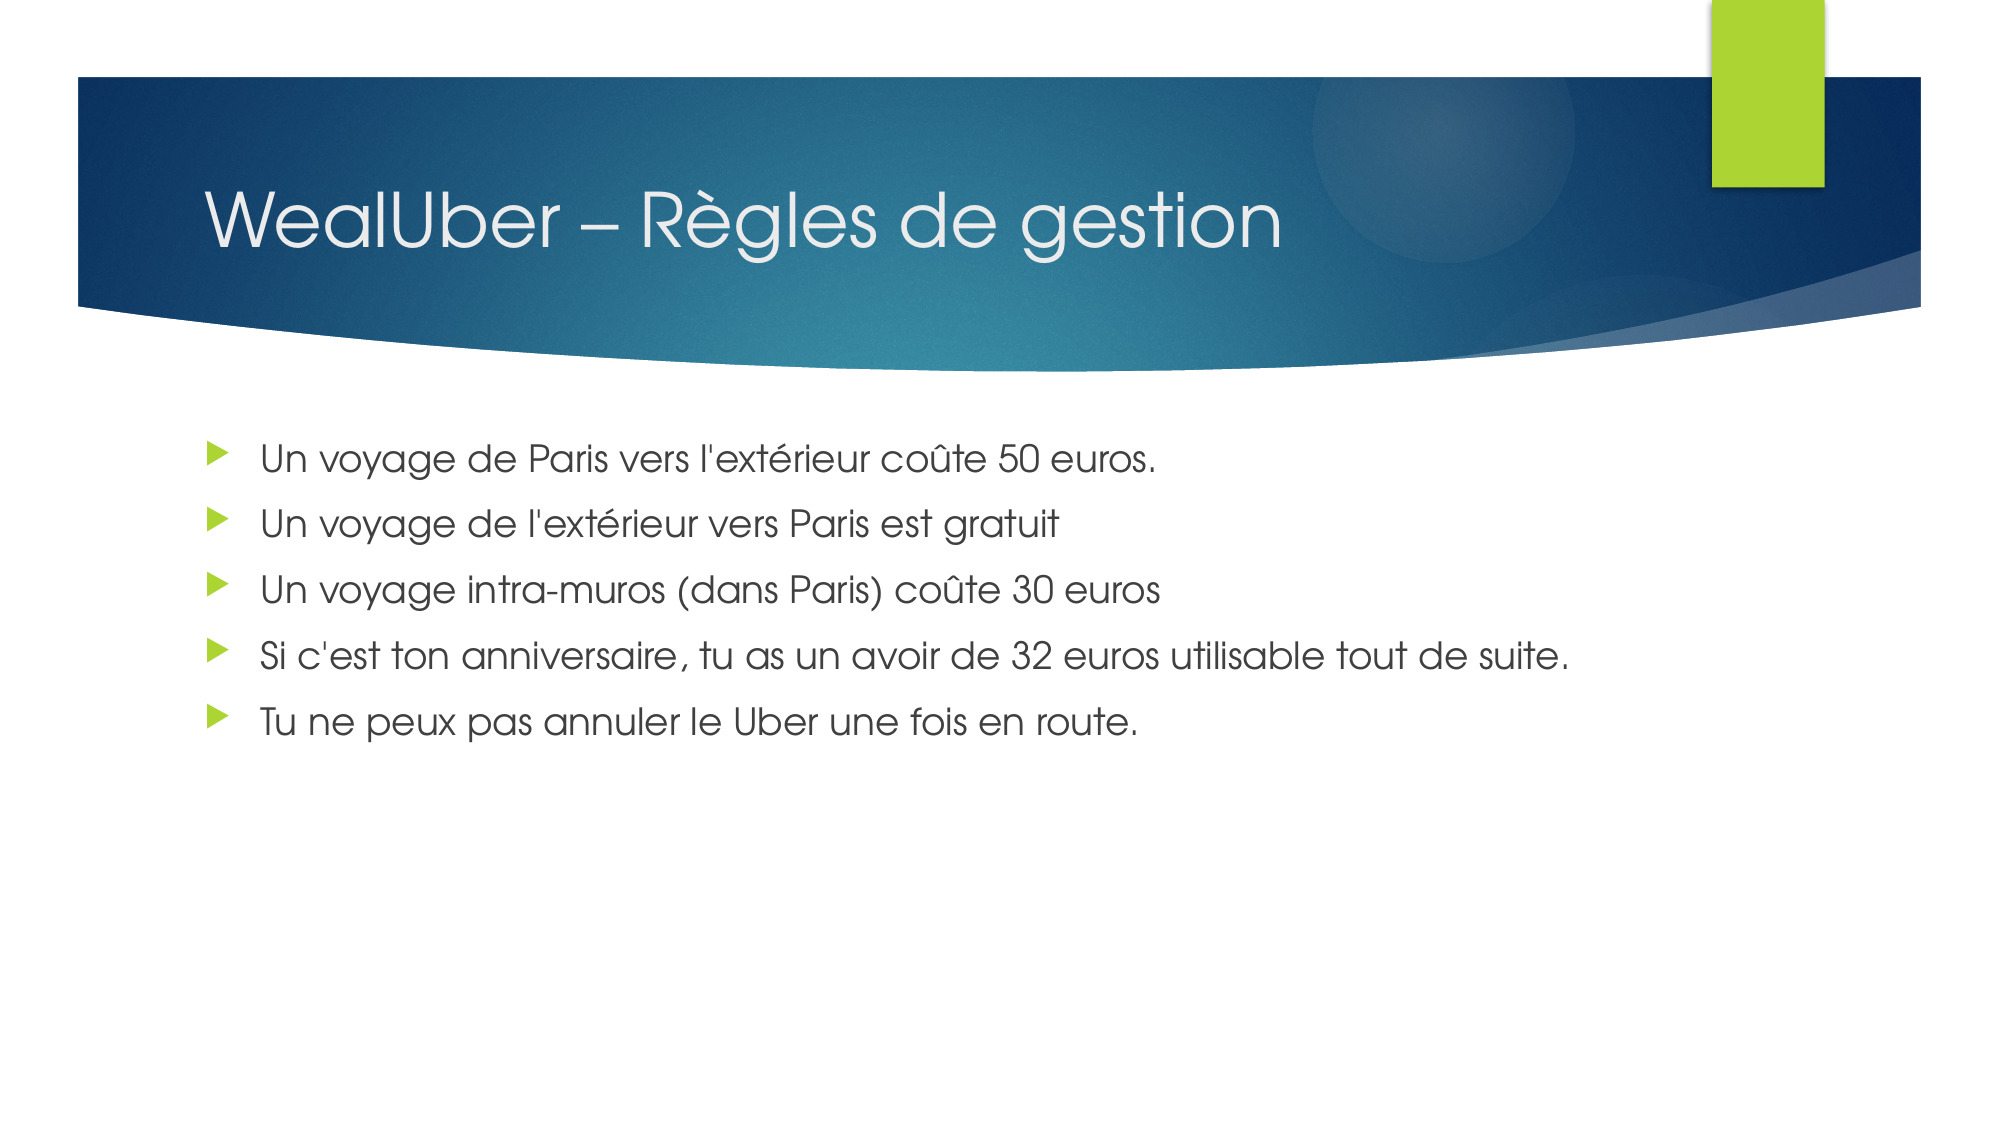

# WealUber – Règles de gestion
Un voyage de Paris vers l'extérieur coûte 50 euros.
Un voyage de l'extérieur vers Paris est gratuit
Un voyage intra-muros (dans Paris) coûte 30 euros
Si c'est ton anniversaire, tu as un avoir de 32 euros utilisable tout de suite.
Tu ne peux pas annuler le Uber une fois en route.